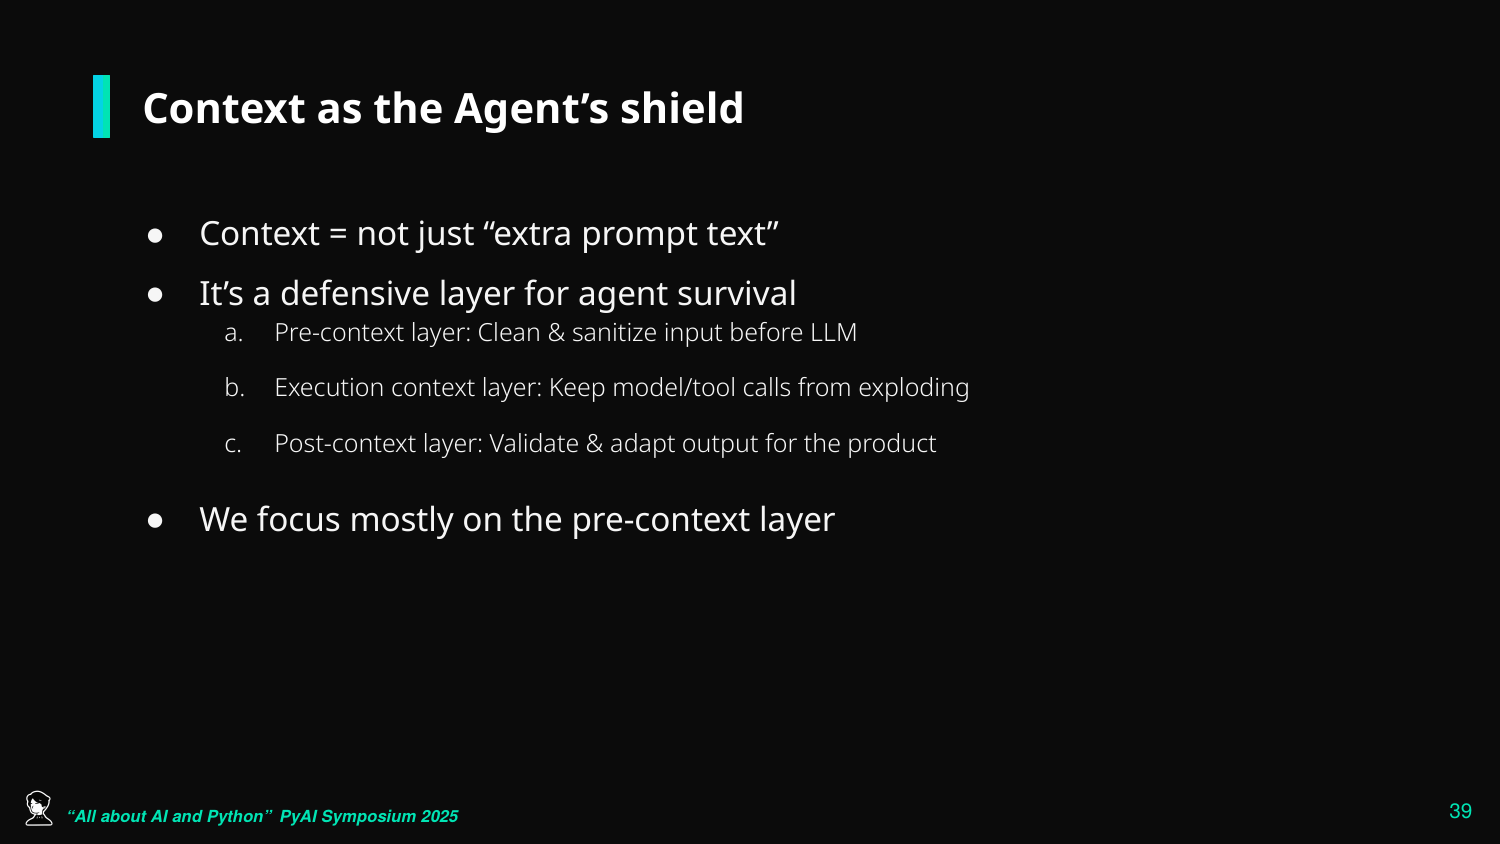

# Context as the Agent’s shield
Context = not just “extra prompt text”
It’s a defensive layer for agent survival
Pre-context layer: Clean & sanitize input before LLM
Execution context layer: Keep model/tool calls from exploding
Post-context layer: Validate & adapt output for the product
We focus mostly on the pre-context layer
39